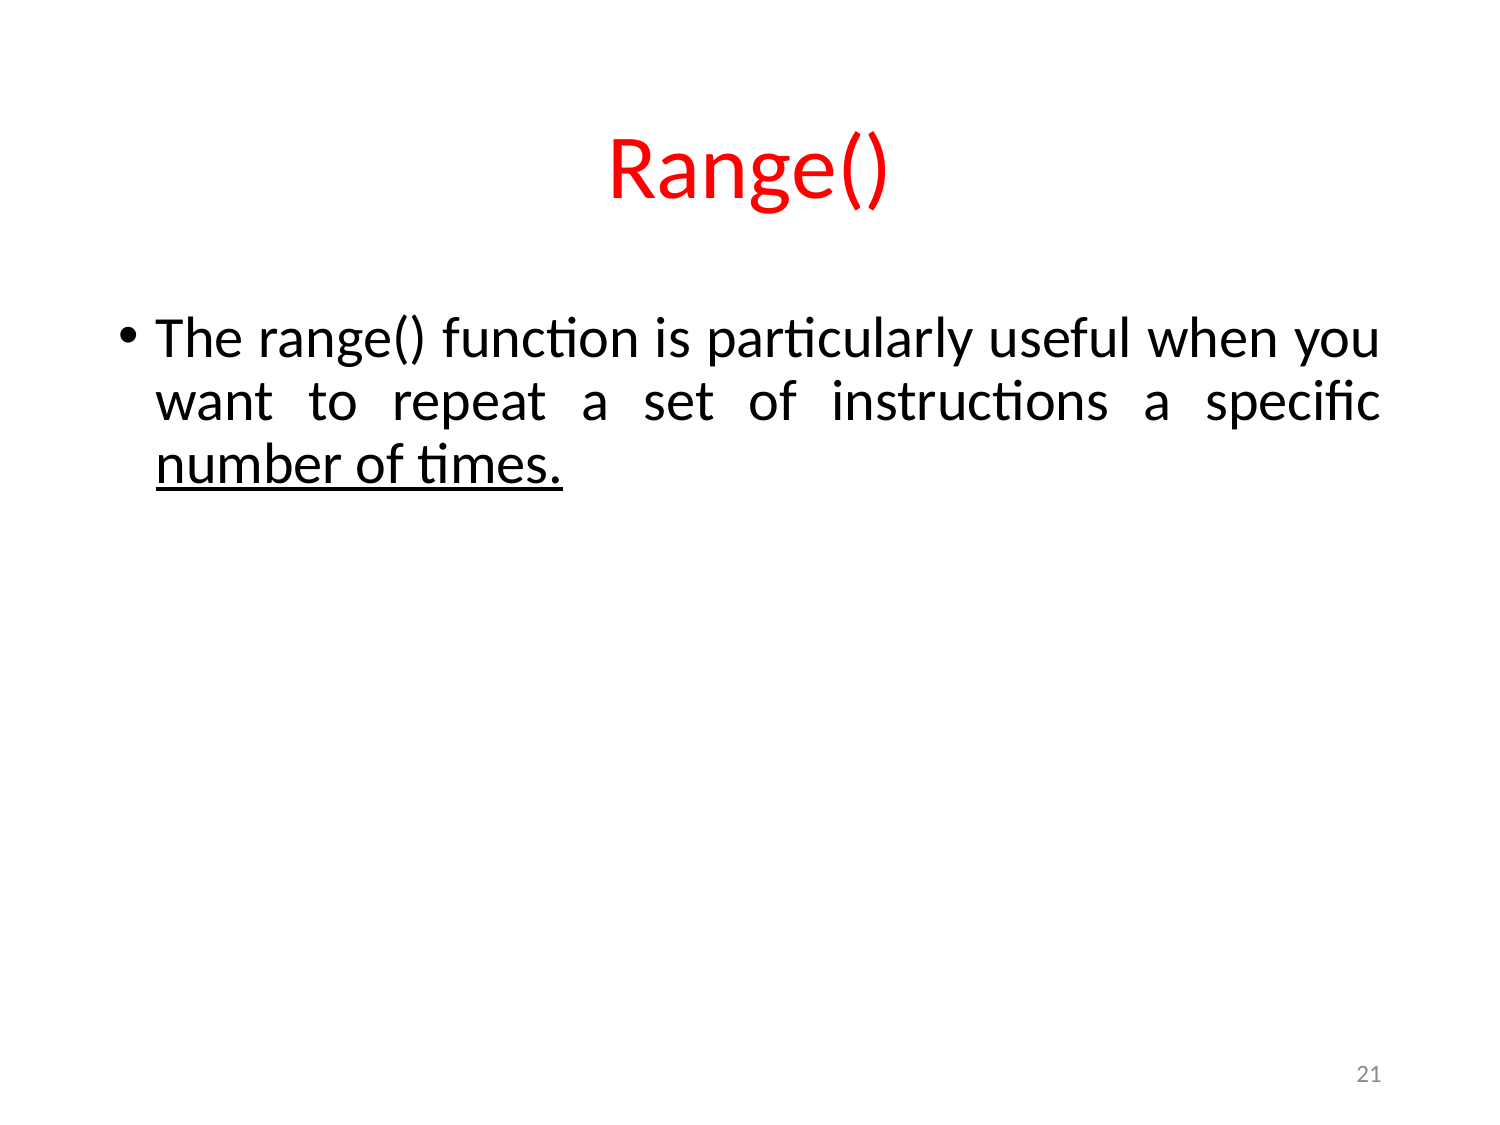

# Range()
The range() function is particularly useful when you want to repeat a set of instructions a specific number of times.

21